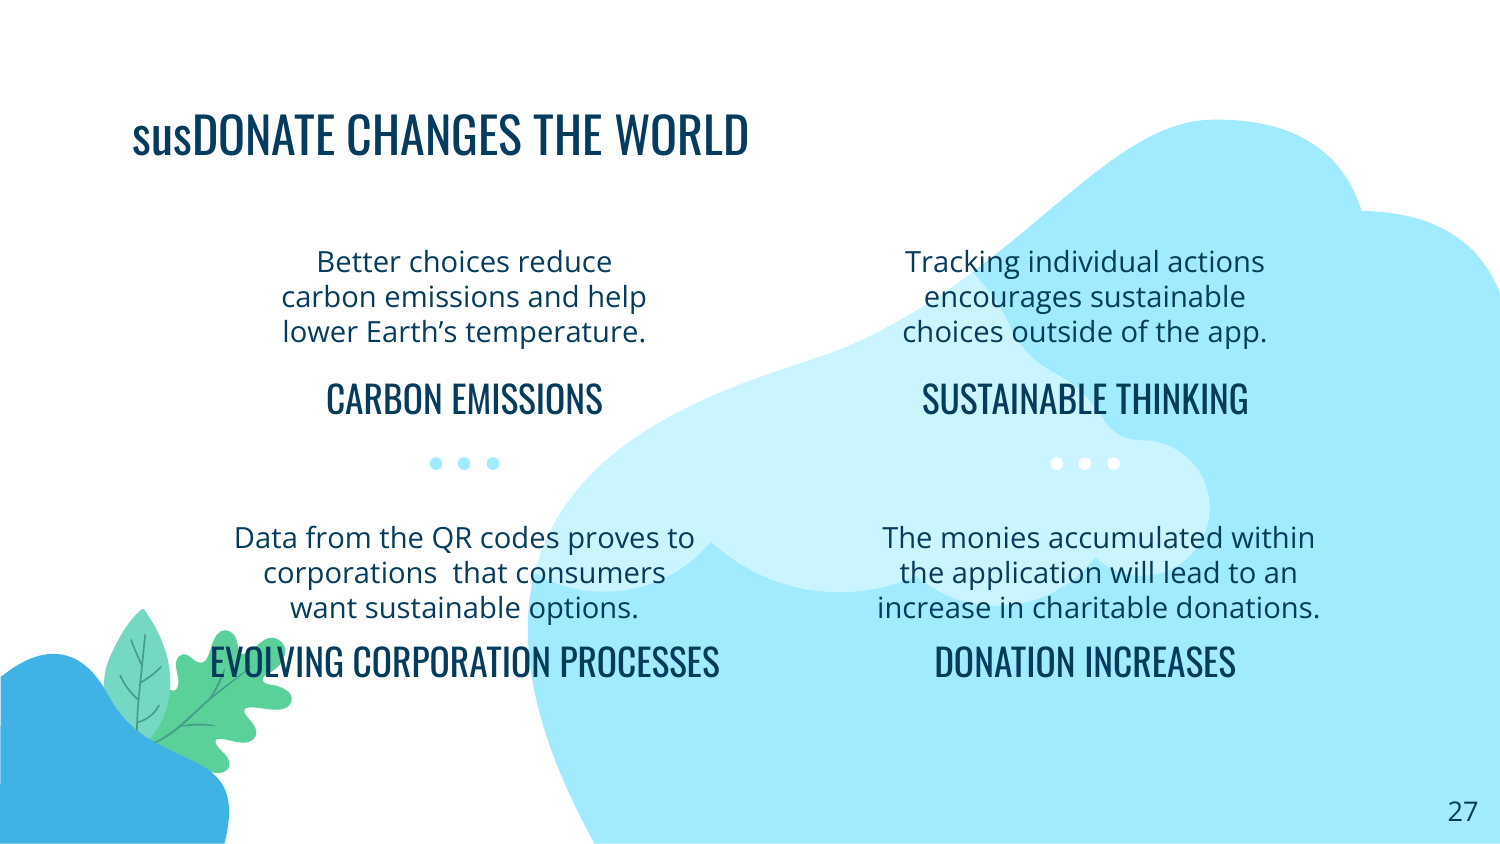

# susDONATE CHANGES THE WORLD

Better choices reduce carbon emissions and help lower Earth’s temperature.

Tracking individual actions encourages sustainable choices outside of the app.

CARBON EMISSIONS

SUSTAINABLE THINKING

Data from the QR codes proves to corporations  that consumers want sustainable options.
The monies accumulated within the application will lead to an increase in charitable donations.
EVOLVING CORPORATION PROCESSES
DONATION INCREASES
27